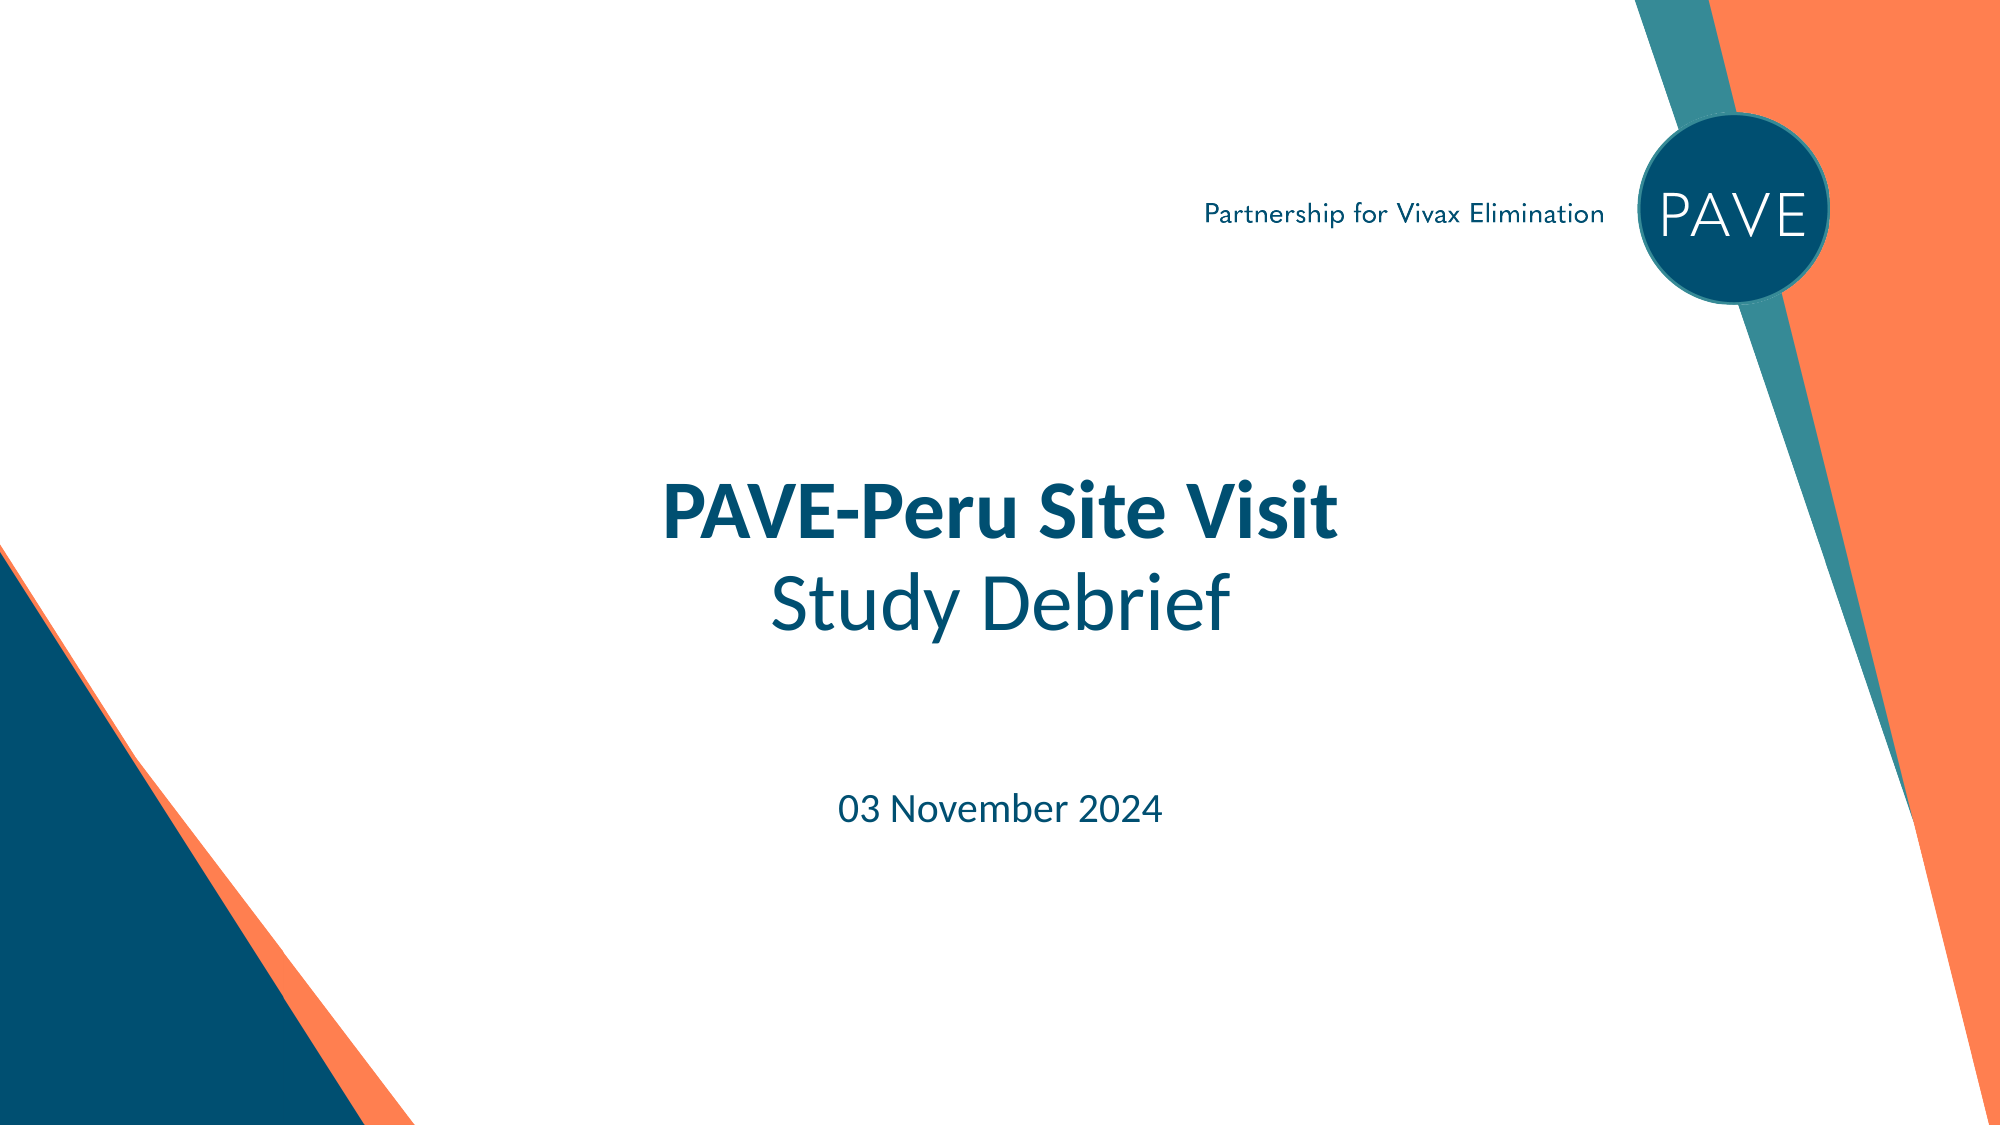

# PAVE-Peru Site Visit Study Debrief 03 November 2024